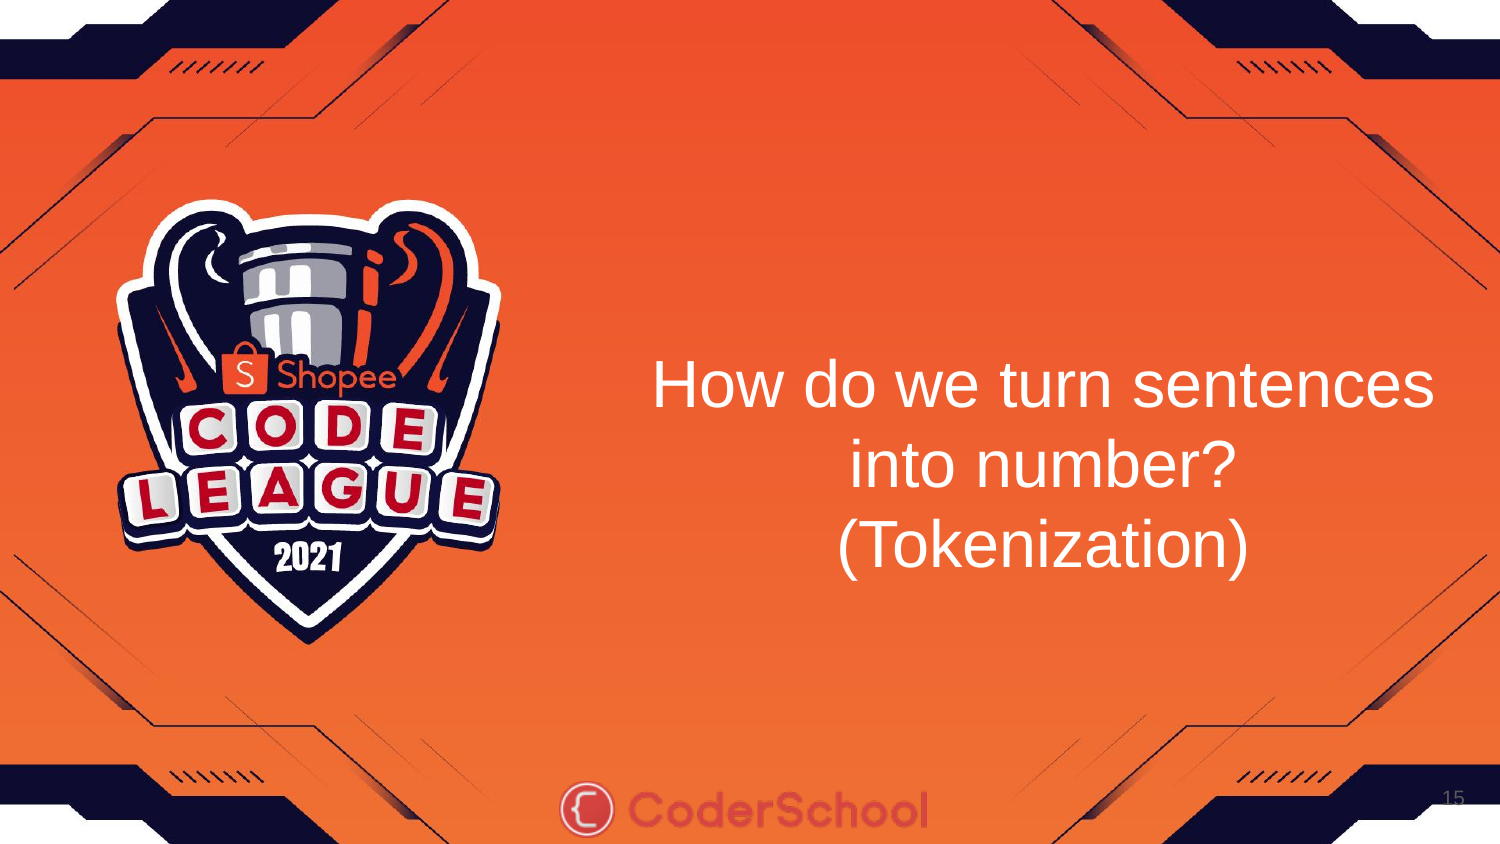

# How do we turn sentences into number?
(Tokenization)
15